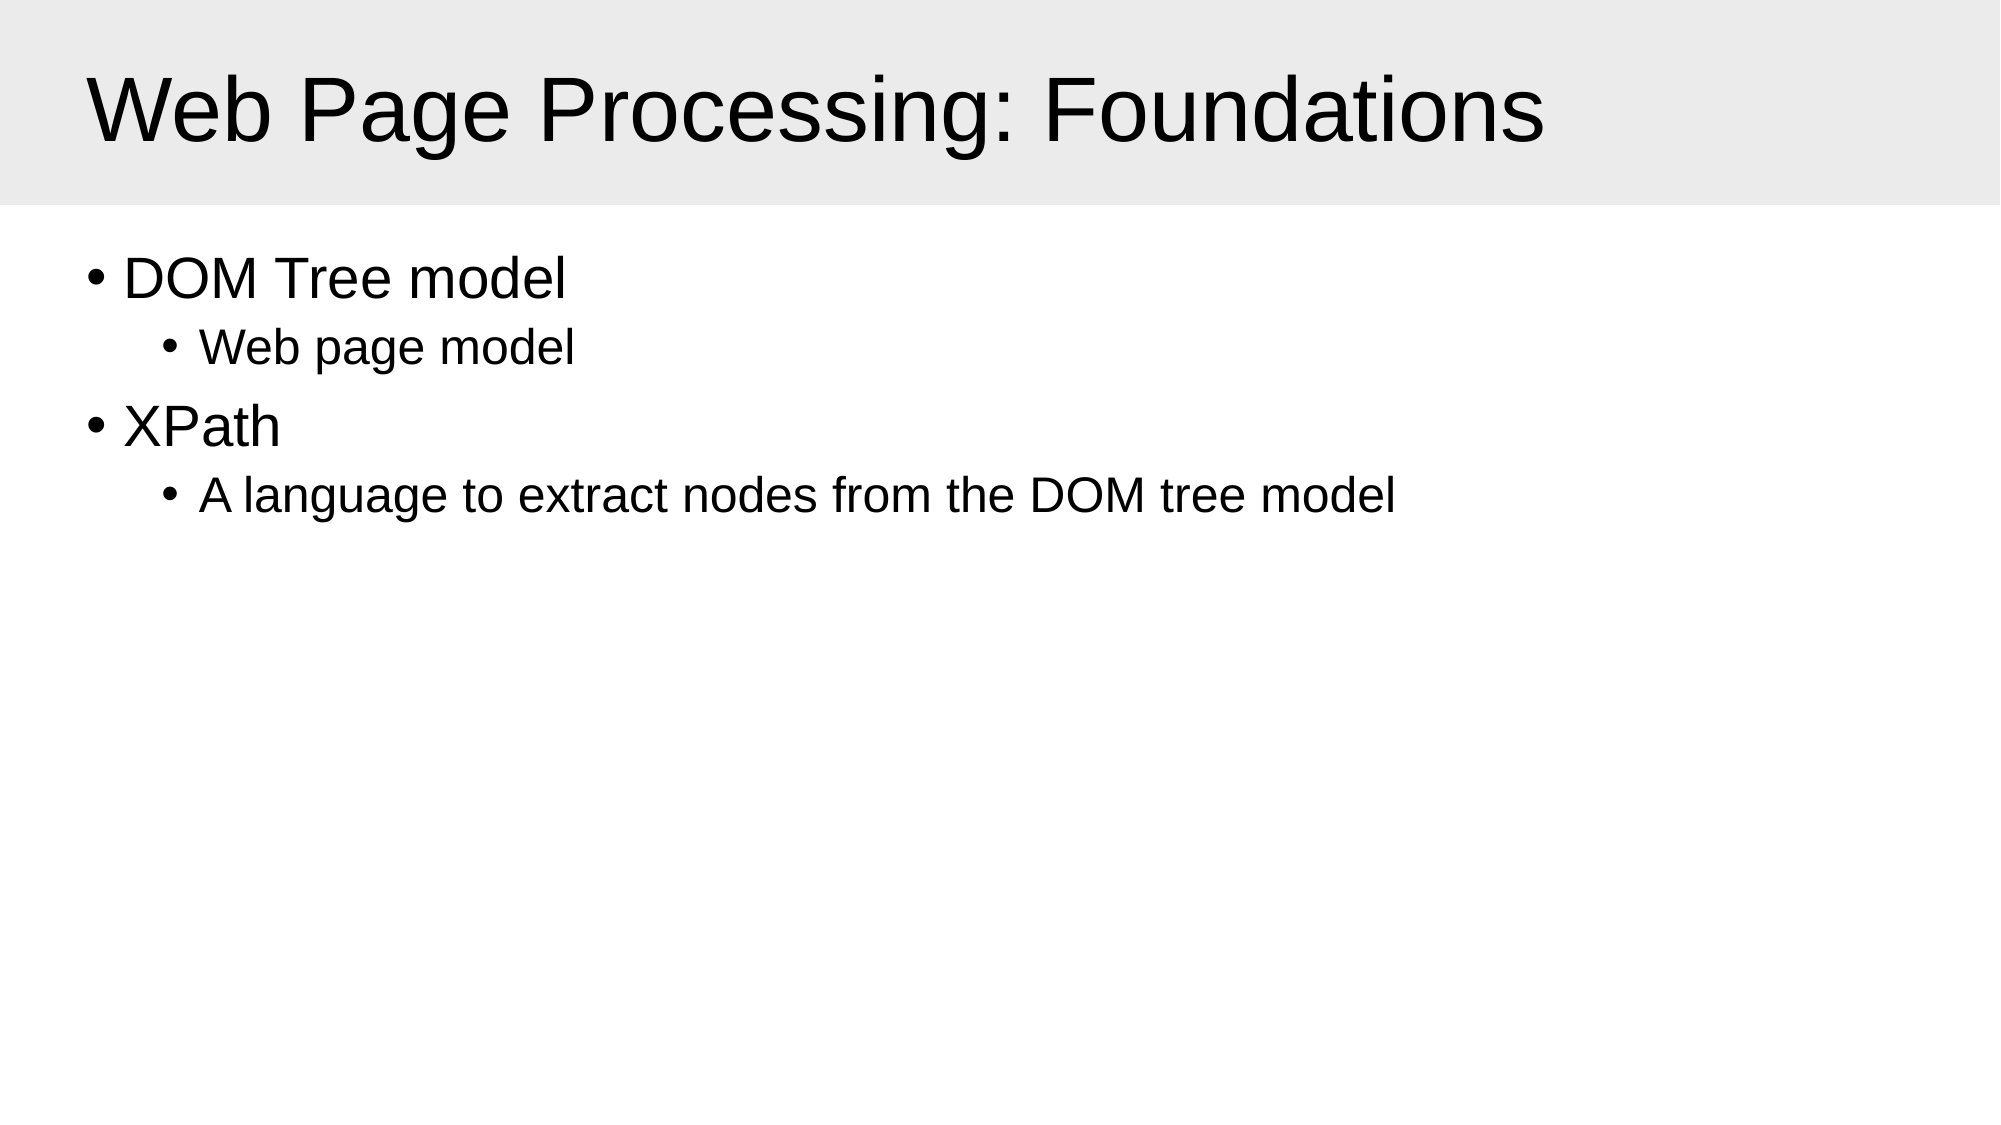

# Web Page Processing: Foundations
DOM Tree model
Web page model
XPath
A language to extract nodes from the DOM tree model